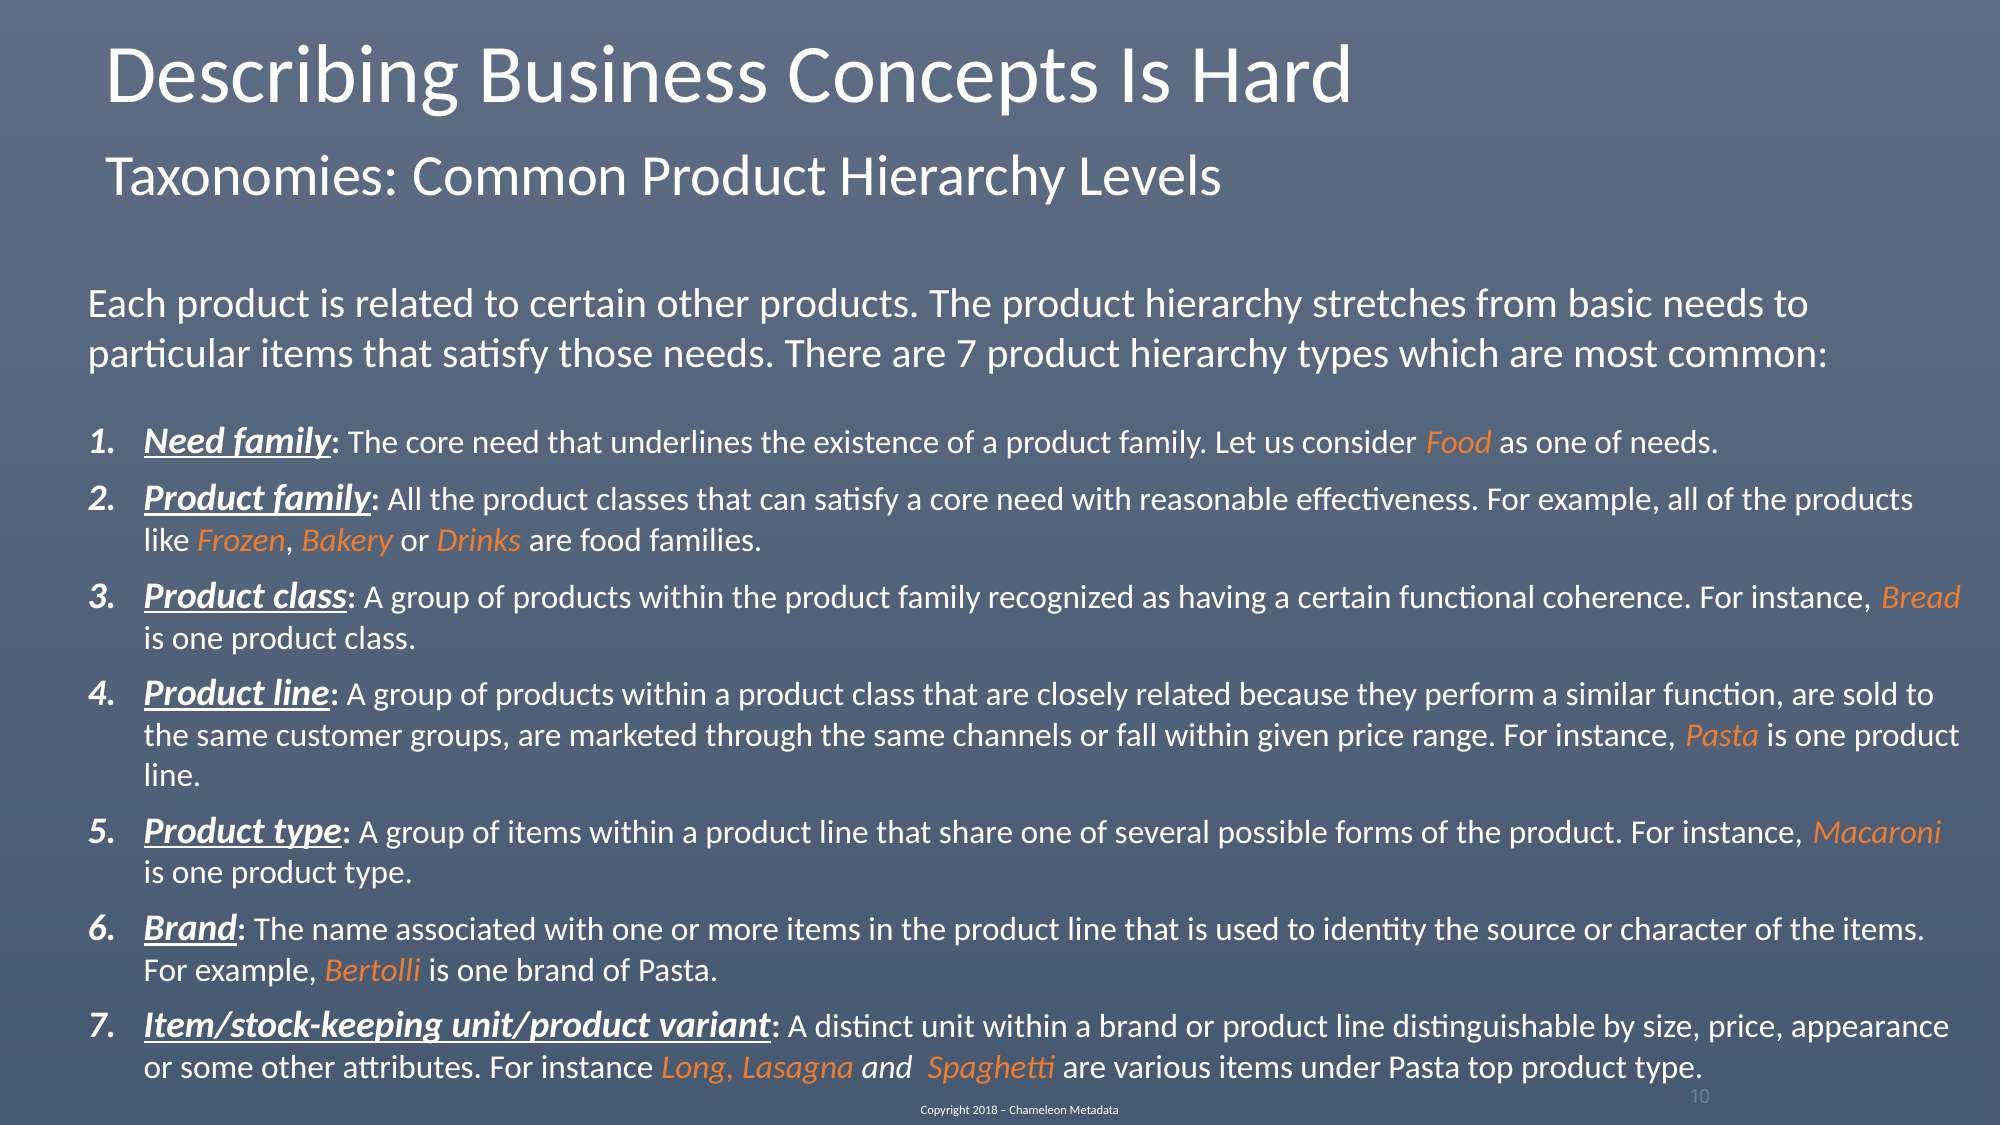

Describing Business Concepts Is Hard
Taxonomies: Common Product Hierarchy Levels
Each product is related to certain other products. The product hierarchy stretches from basic needs to particular items that satisfy those needs. There are 7 product hierarchy types which are most common:

Need family: The core need that underlines the existence of a product family. Let us consider Food as one of needs.
Product family: All the product classes that can satisfy a core need with reasonable effectiveness. For example, all of the products like Frozen, Bakery or Drinks are food families.
Product class: A group of products within the product family recognized as having a certain functional coherence. For instance, Bread is one product class.
Product line: A group of products within a product class that are closely related because they perform a similar function, are sold to the same customer groups, are marketed through the same channels or fall within given price range. For instance, Pasta is one product line.
Product type: A group of items within a product line that share one of several possible forms of the product. For instance, Macaroni  is one product type.
Brand: The name associated with one or more items in the product line that is used to identity the source or character of the items. For example, Bertolli is one brand of Pasta.
Item/stock-keeping unit/product variant: A distinct unit within a brand or product line distinguishable by size, price, appearance or some other attributes. For instance Long, Lasagna and  Spaghetti are various items under Pasta top product type.

10
Copyright 2018 – Chameleon Metadata